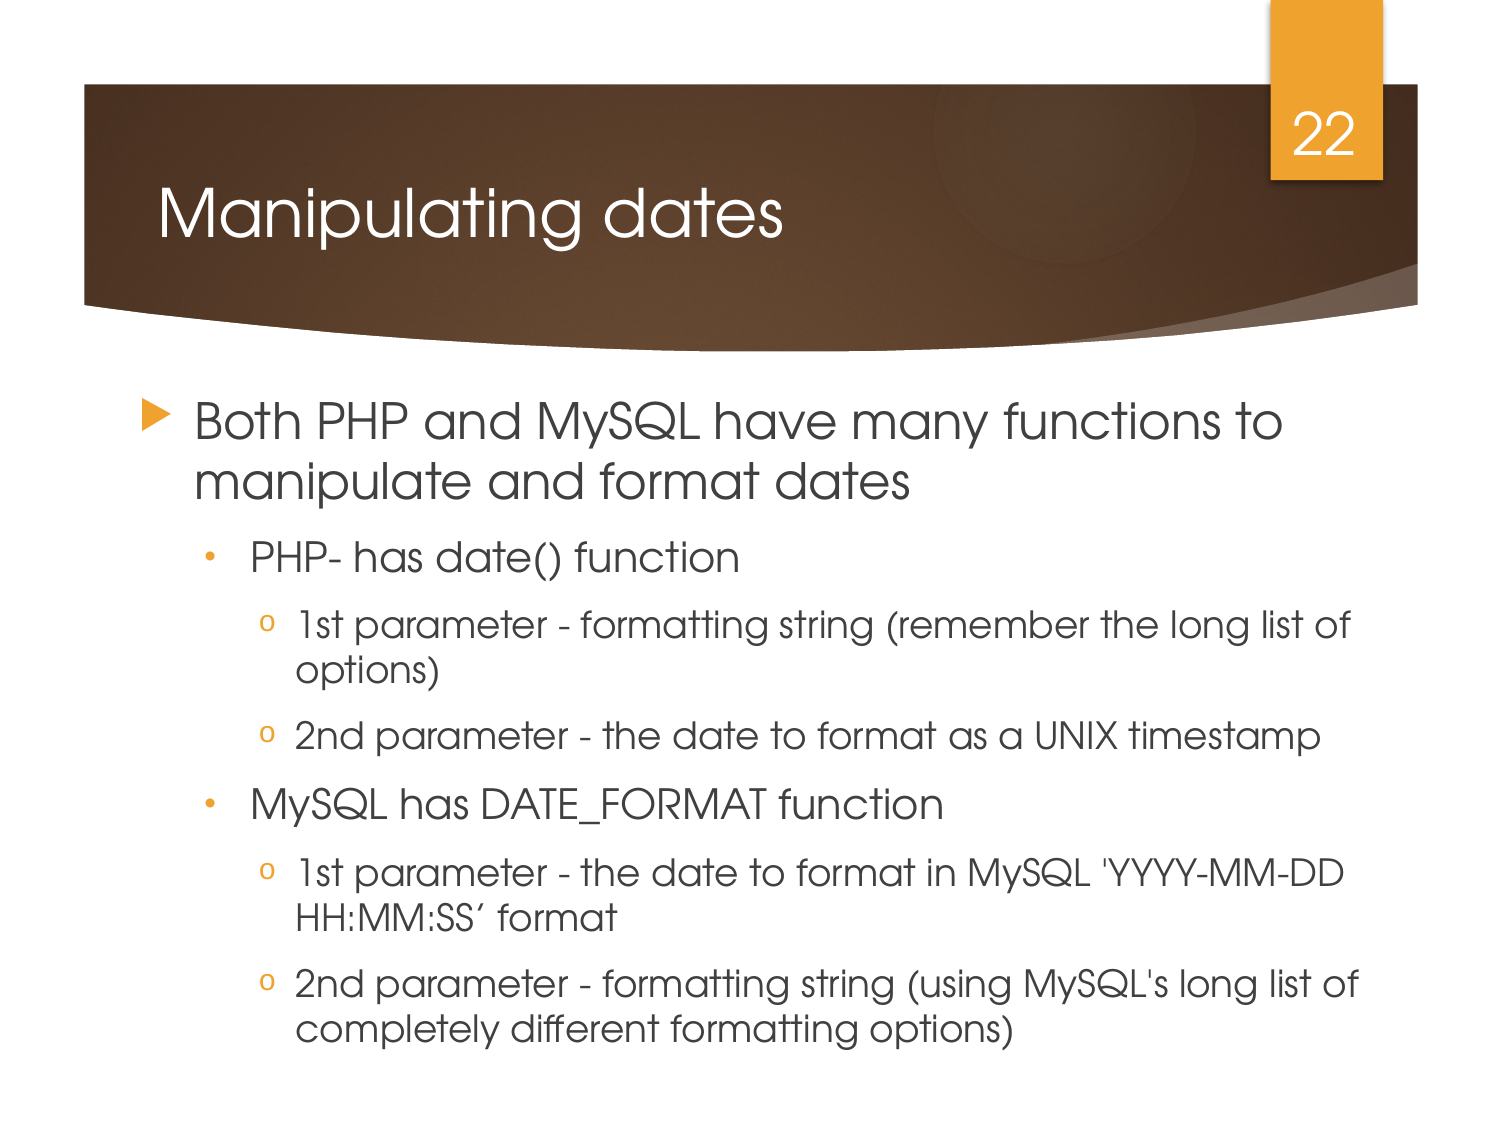

22
# Manipulating dates
Both PHP and MySQL have many functions to manipulate and format dates
PHP- has date() function
1st parameter - formatting string (remember the long list of options)
2nd parameter - the date to format as a UNIX timestamp
MySQL has DATE_FORMAT function
1st parameter - the date to format in MySQL 'YYYY-MM-DD HH:MM:SS’ format
2nd parameter - formatting string (using MySQL's long list of completely different formatting options)